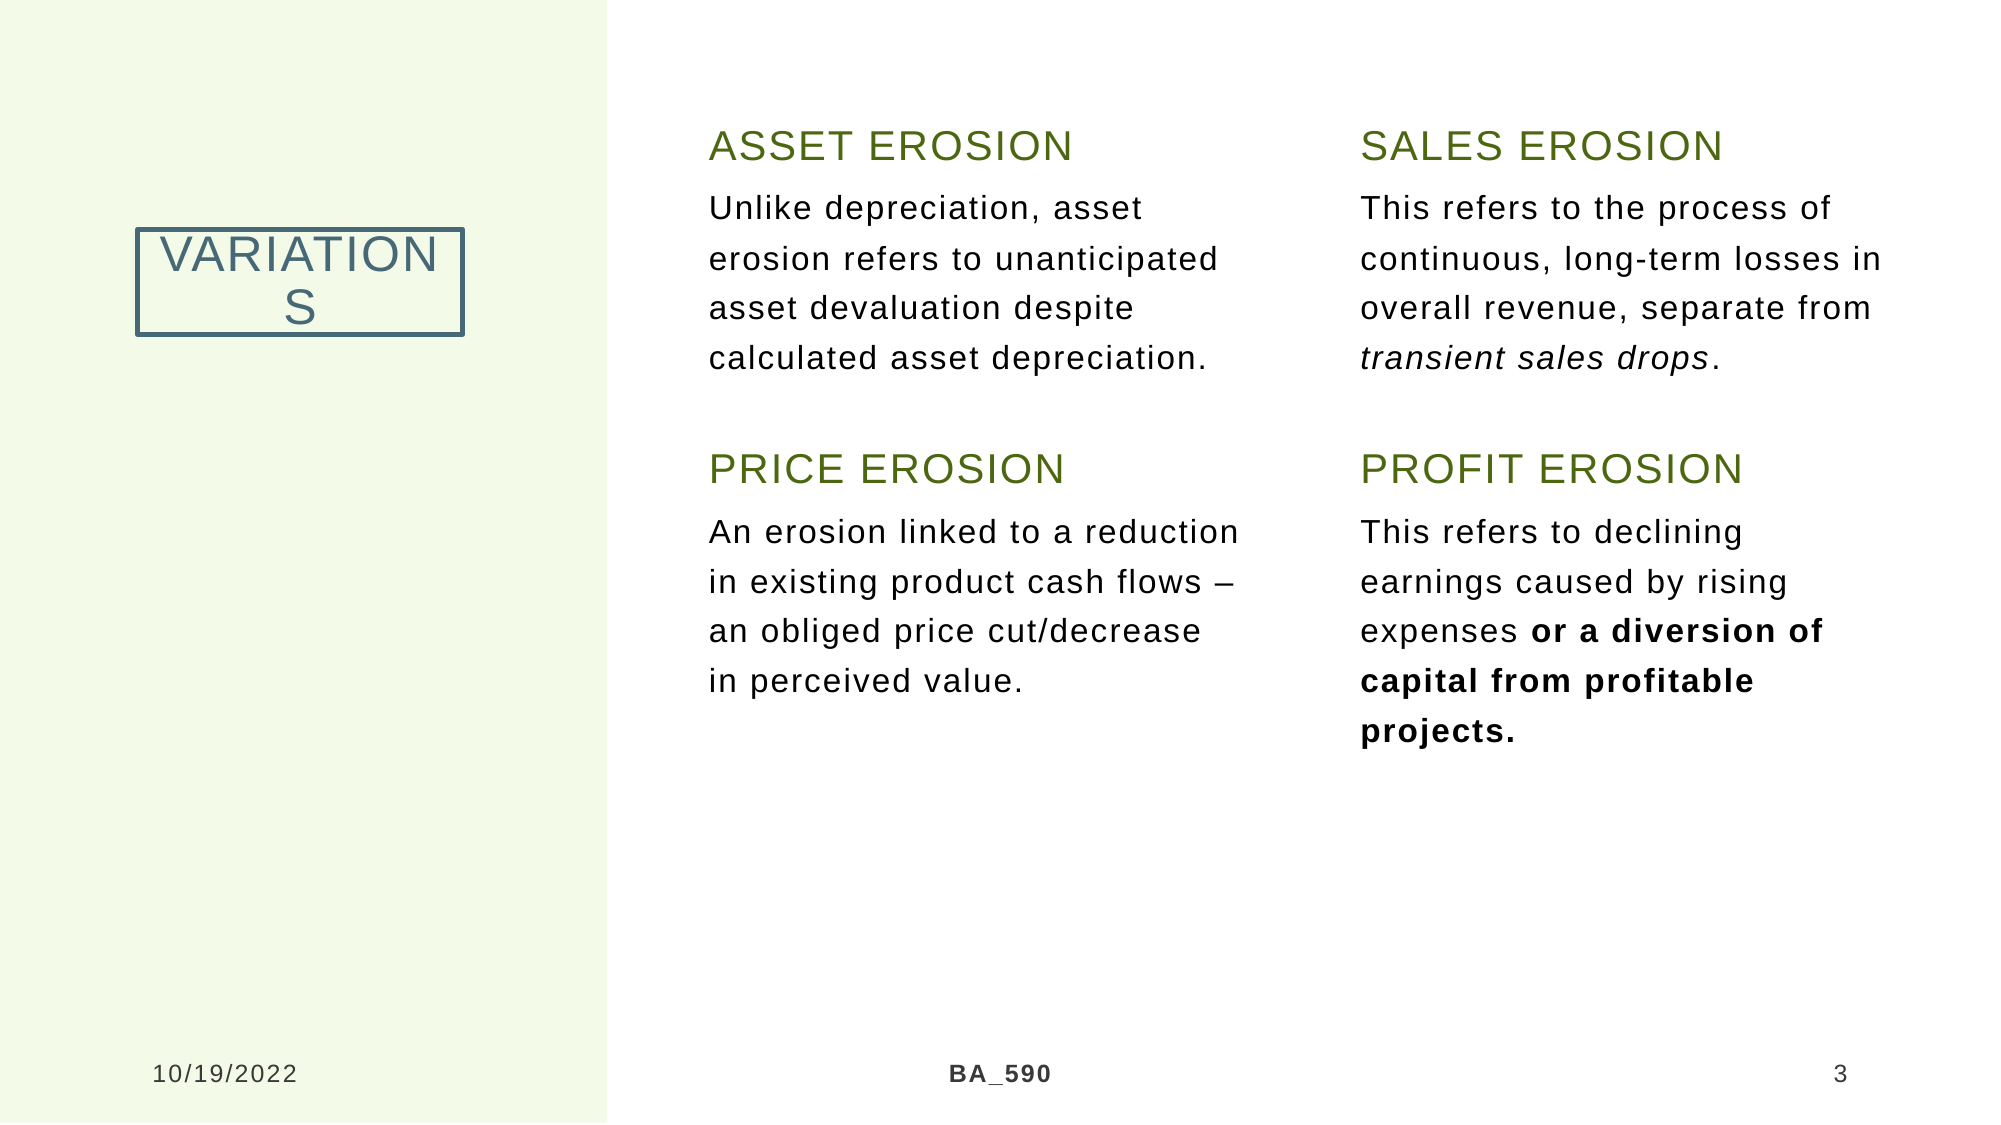

asset erosion
Sales erosion
Unlike depreciation, asset erosion refers to unanticipated asset devaluation despite calculated asset depreciation.
This refers to the process of continuous, long-term losses in overall revenue, separate from transient sales drops.
# Variations
Price erosion
Profit erosion
This refers to declining earnings caused by rising expenses or a diversion of capital from profitable projects.
An erosion linked to a reduction in existing product cash flows – an obliged price cut/decrease in perceived value.
10/19/2022
BA_590
3